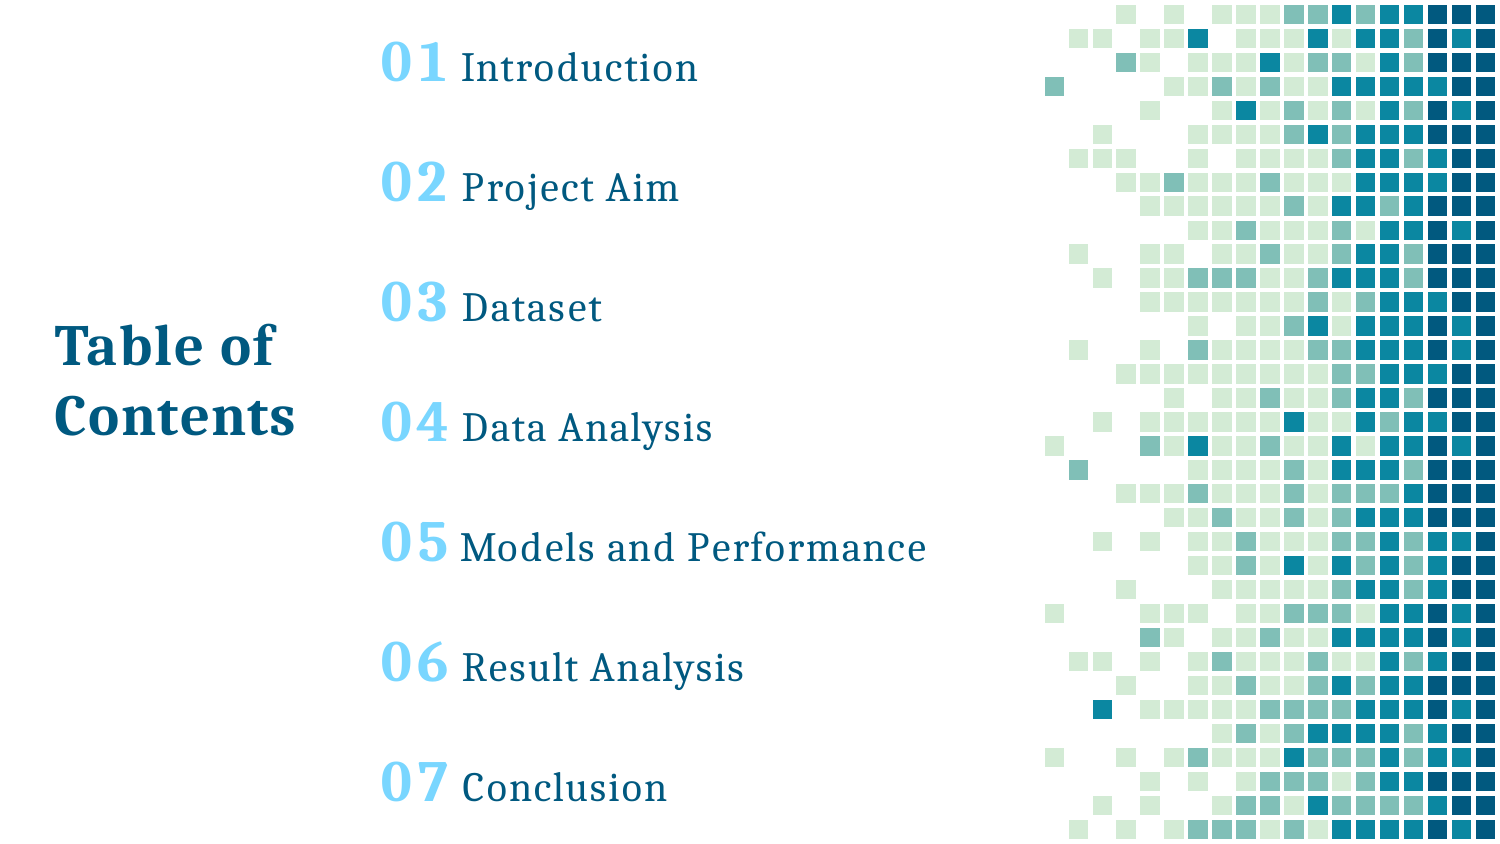

01 Introduction

02 Project Aim

03 Dataset

04 Data Analysis

05 Models and Performance

06 Result Analysis

07 Conclusion
Table of
Contents